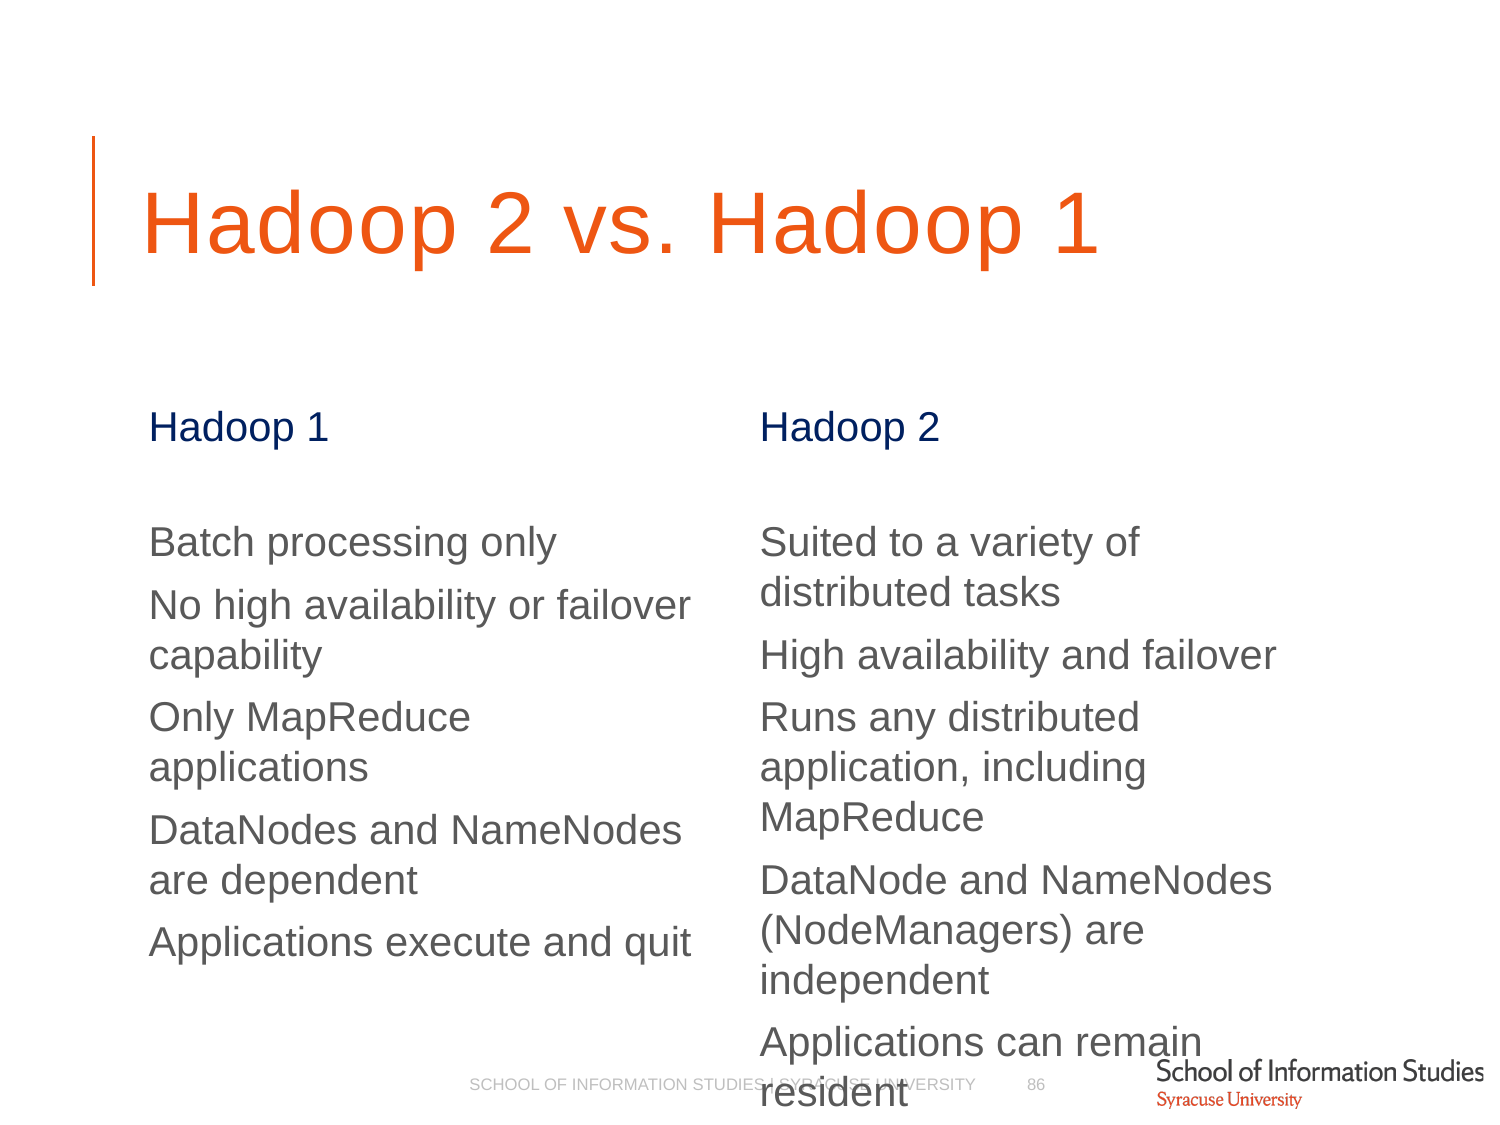

# Hadoop 2 vs. Hadoop 1
Hadoop 1
Hadoop 2
Batch processing only
No high availability or failover capability
Only MapReduce applications
DataNodes and NameNodes are dependent
Applications execute and quit
Suited to a variety of distributed tasks
High availability and failover
Runs any distributed application, including MapReduce
DataNode and NameNodes (NodeManagers) are independent
Applications can remain resident
School of Information Studies | Syracuse University
86